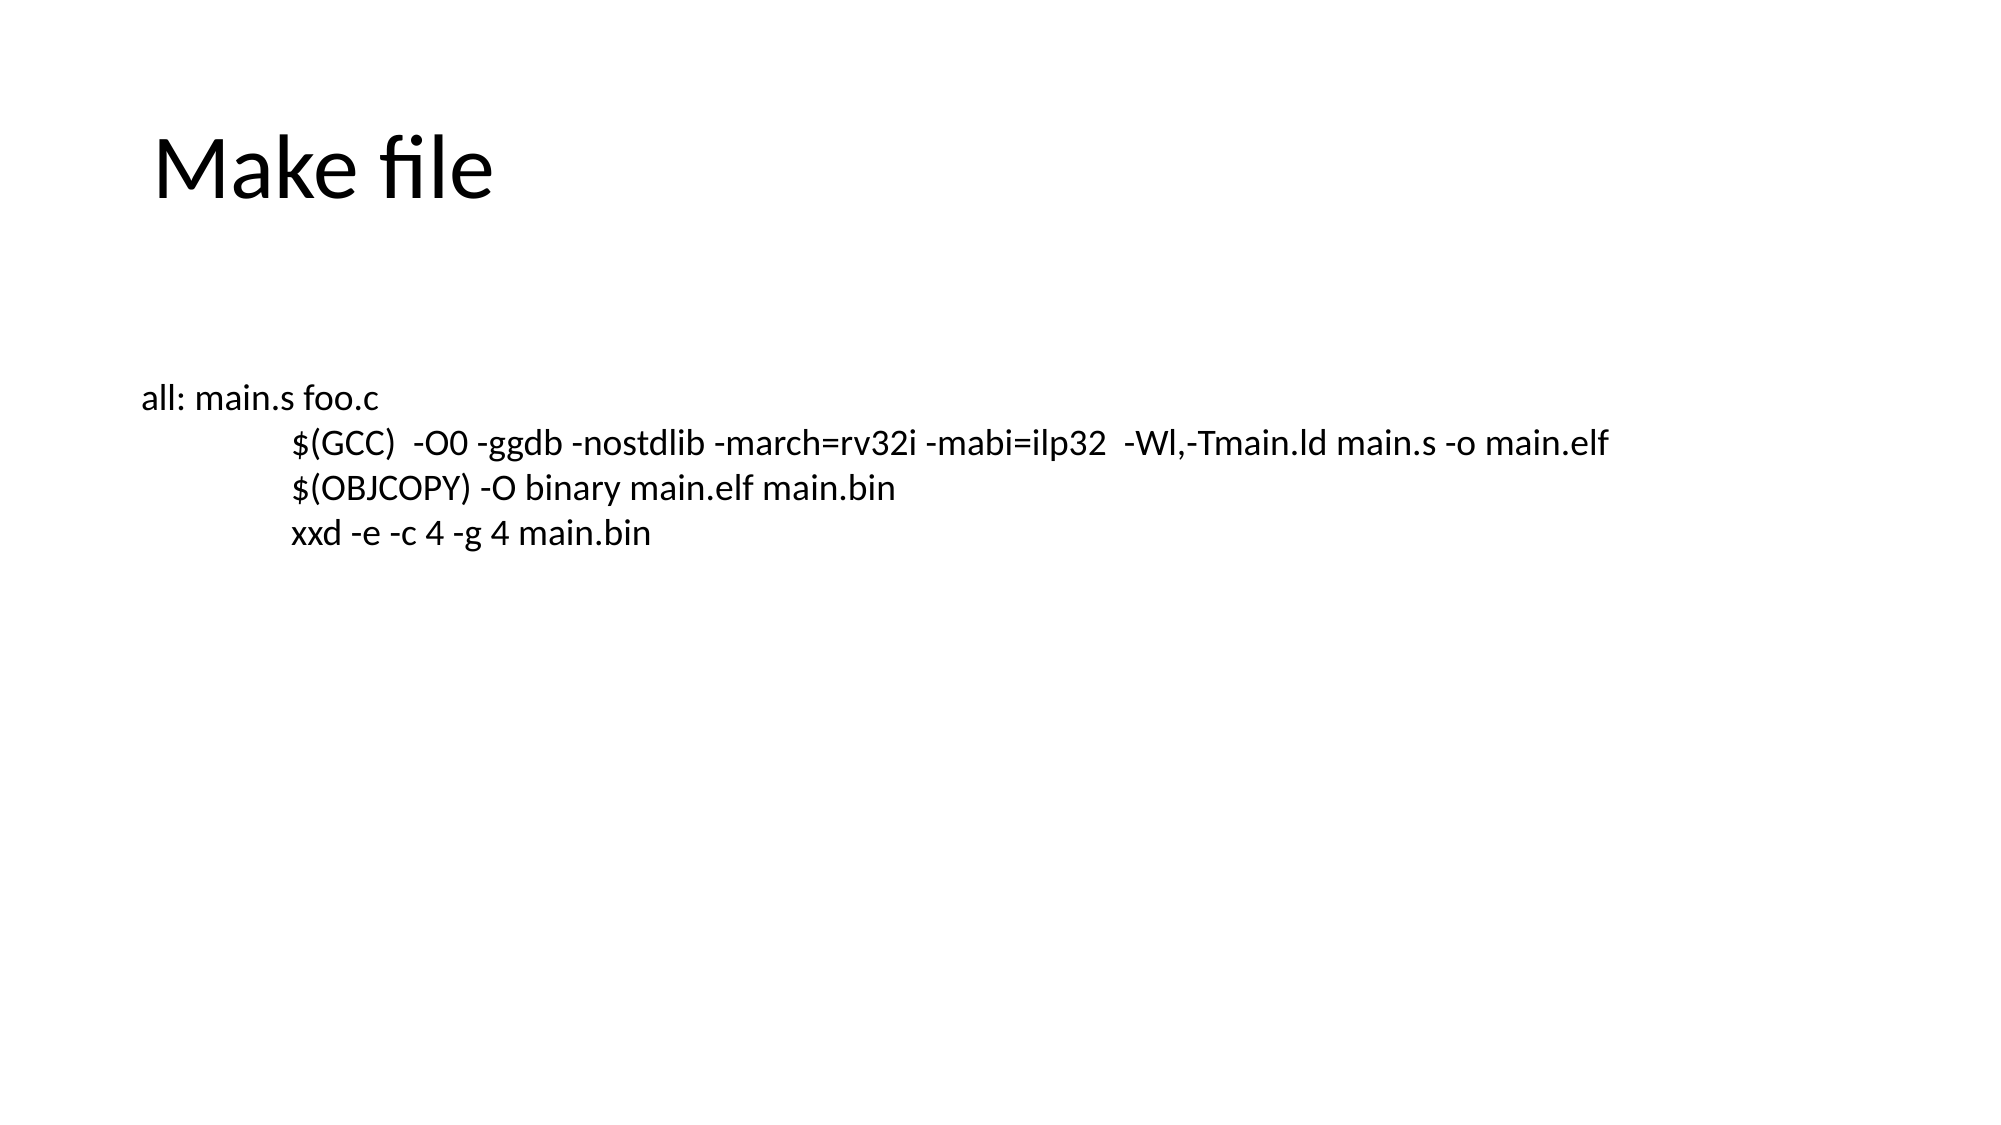

# Make file
all: main.s foo.c
	$(GCC)  -O0 -ggdb -nostdlib -march=rv32i -mabi=ilp32  -Wl,-Tmain.ld main.s -o main.elf
	$(OBJCOPY) -O binary main.elf main.bin
	xxd -e -c 4 -g 4 main.bin